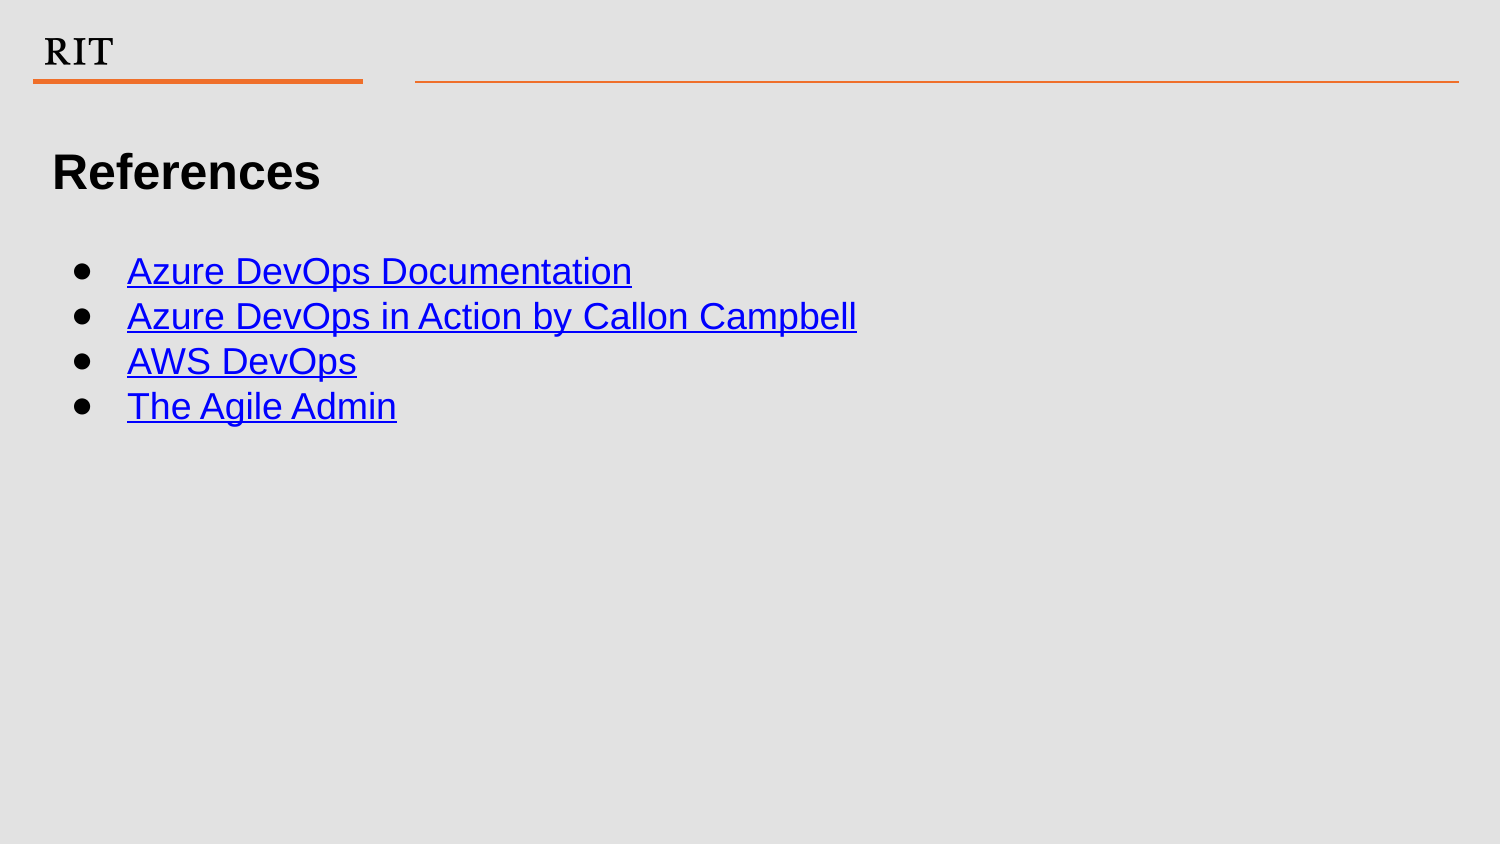

References
Azure DevOps Documentation
Azure DevOps in Action by Callon Campbell
AWS DevOps
The Agile Admin